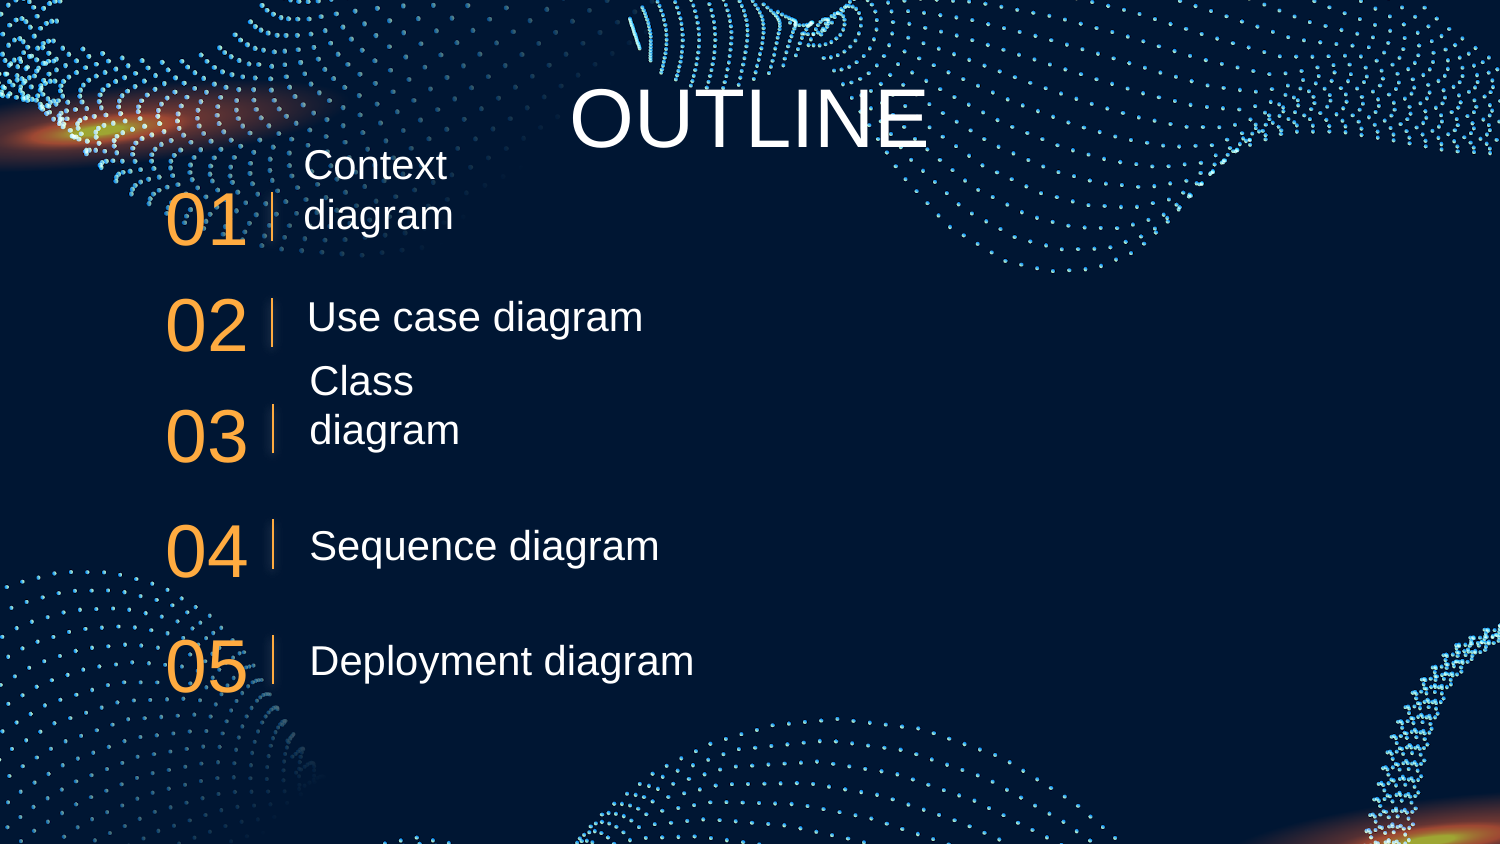

OUTLINE
01
Context diagram
02
Use case diagram
03
Class diagram
04
Sequence diagram
05
Deployment diagram